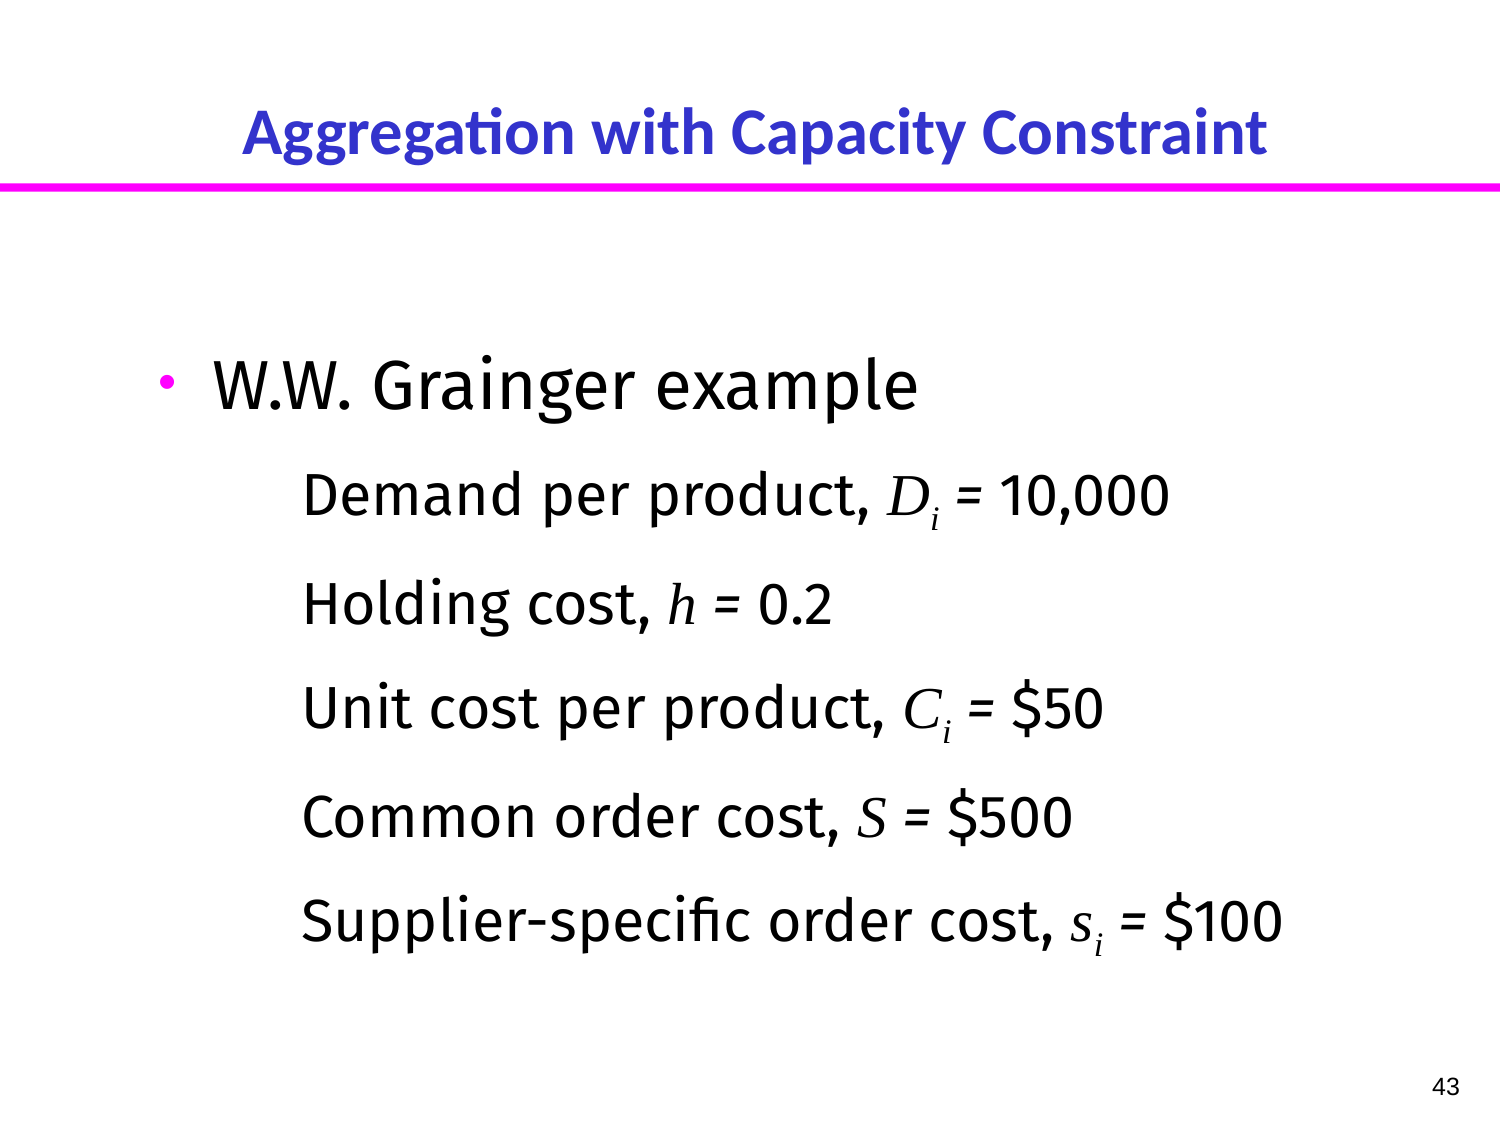

# Aggregation with Capacity Constraint
W.W. Grainger example
	Demand per product, Di = 10,000
	Holding cost, h = 0.2
	Unit cost per product, Ci = $50
	Common order cost, S = $500
	Supplier-specific order cost, si = $100
43